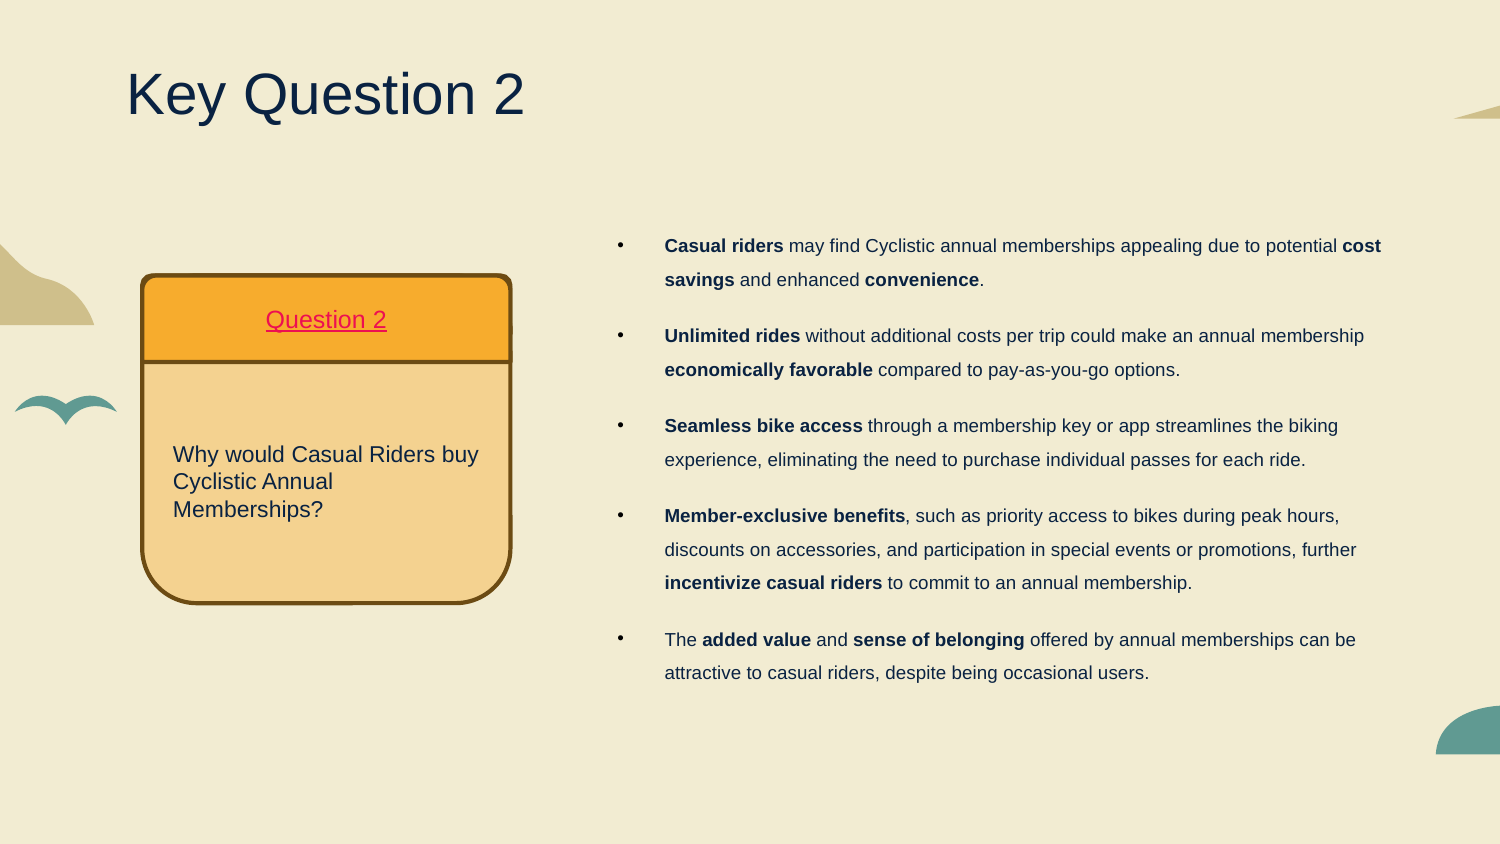

# Key Question 2
Casual riders may find Cyclistic annual memberships appealing due to potential cost savings and enhanced convenience.

Unlimited rides without additional costs per trip could make an annual membership economically favorable compared to pay-as-you-go options.

Seamless bike access through a membership key or app streamlines the biking experience, eliminating the need to purchase individual passes for each ride.

Member-exclusive benefits, such as priority access to bikes during peak hours, discounts on accessories, and participation in special events or promotions, further incentivize casual riders to commit to an annual membership.

The added value and sense of belonging offered by annual memberships can be attractive to casual riders, despite being occasional users.

Question 2

Why would Casual Riders buy Cyclistic Annual Memberships?